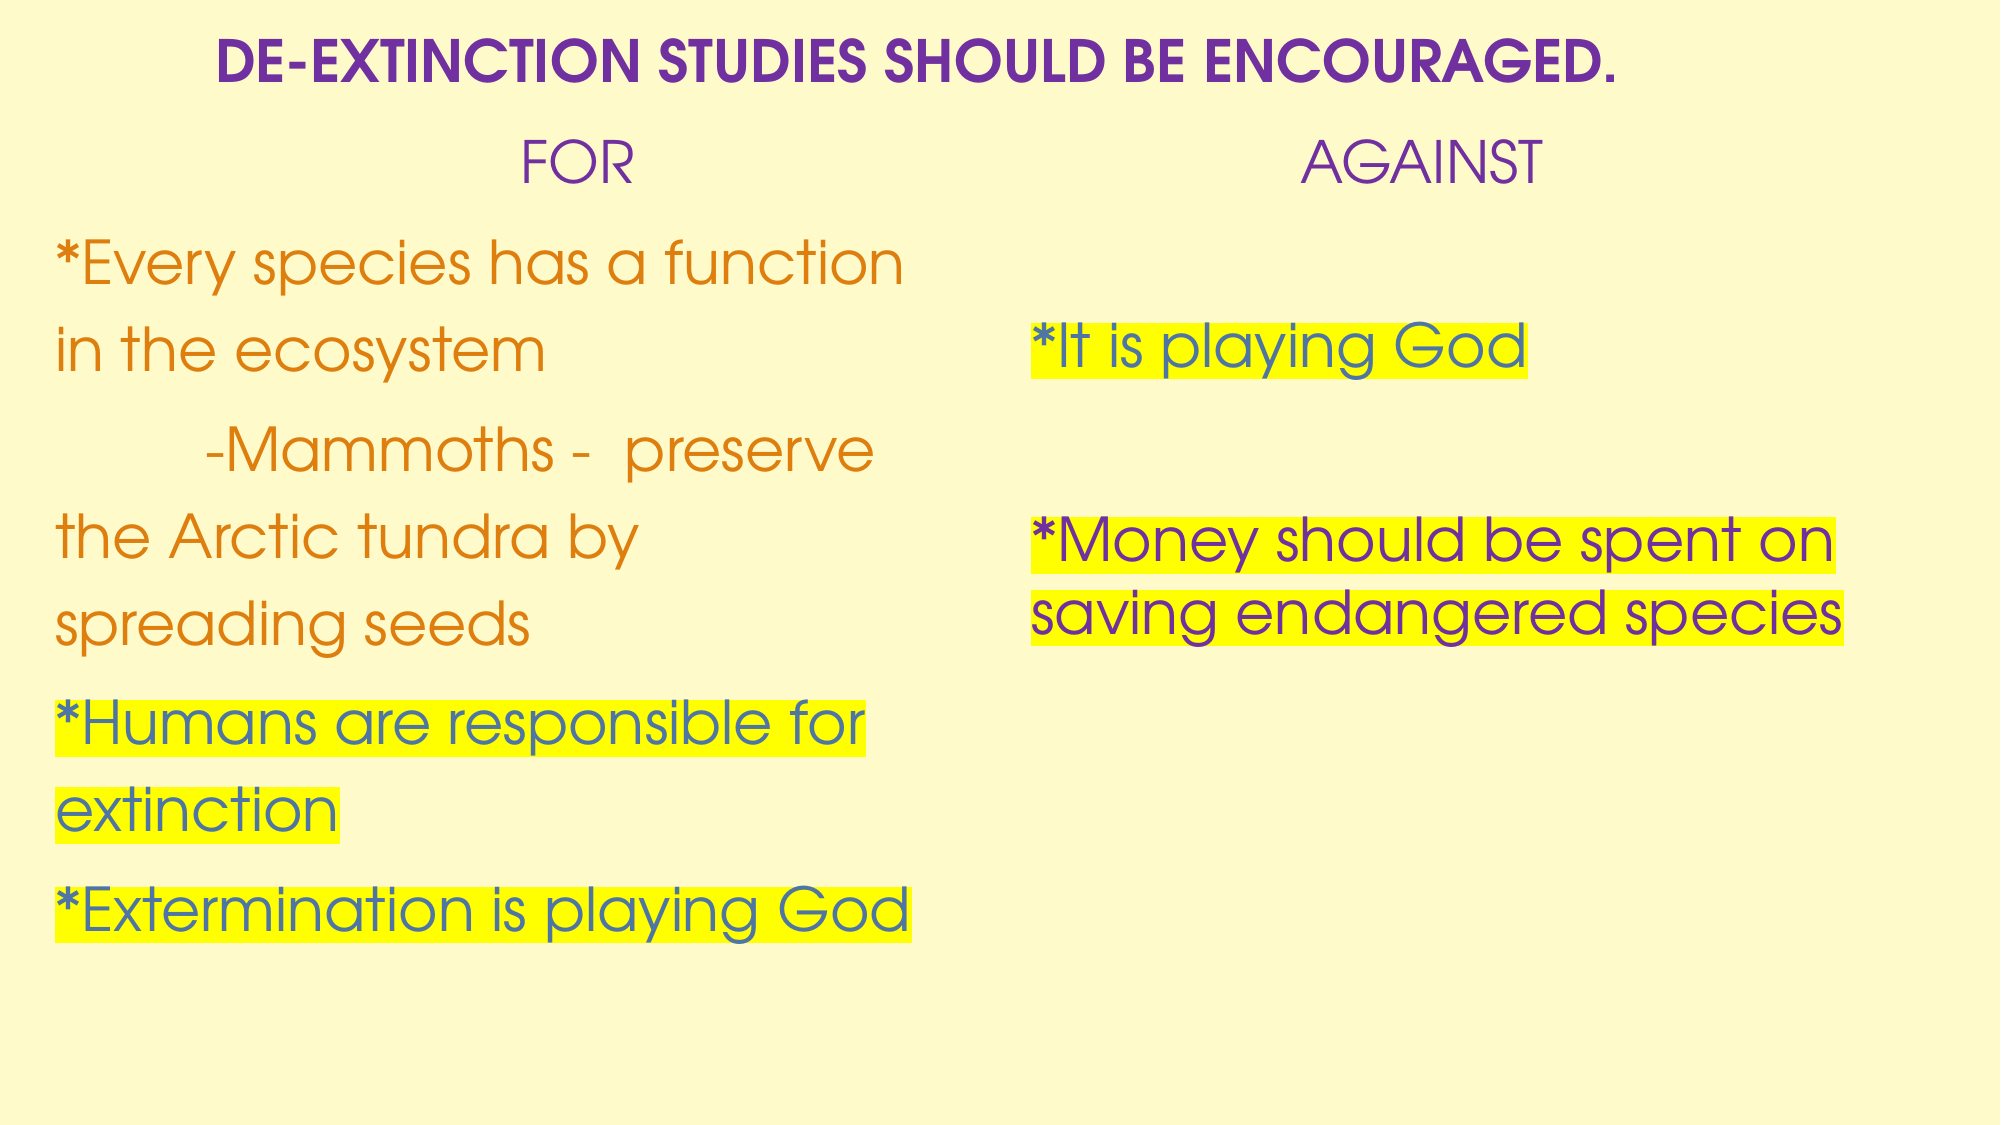

# De-extinction studies should be encouraged.
FOR
AGAINST
*Every species has a function in the ecosystem
	-Mammoths -  preserve the Arctic tundra by 	spreading seeds
*Humans are responsible for extinction
*Extermination is playing God

*It is playing God

*Money should be spent on saving endangered species